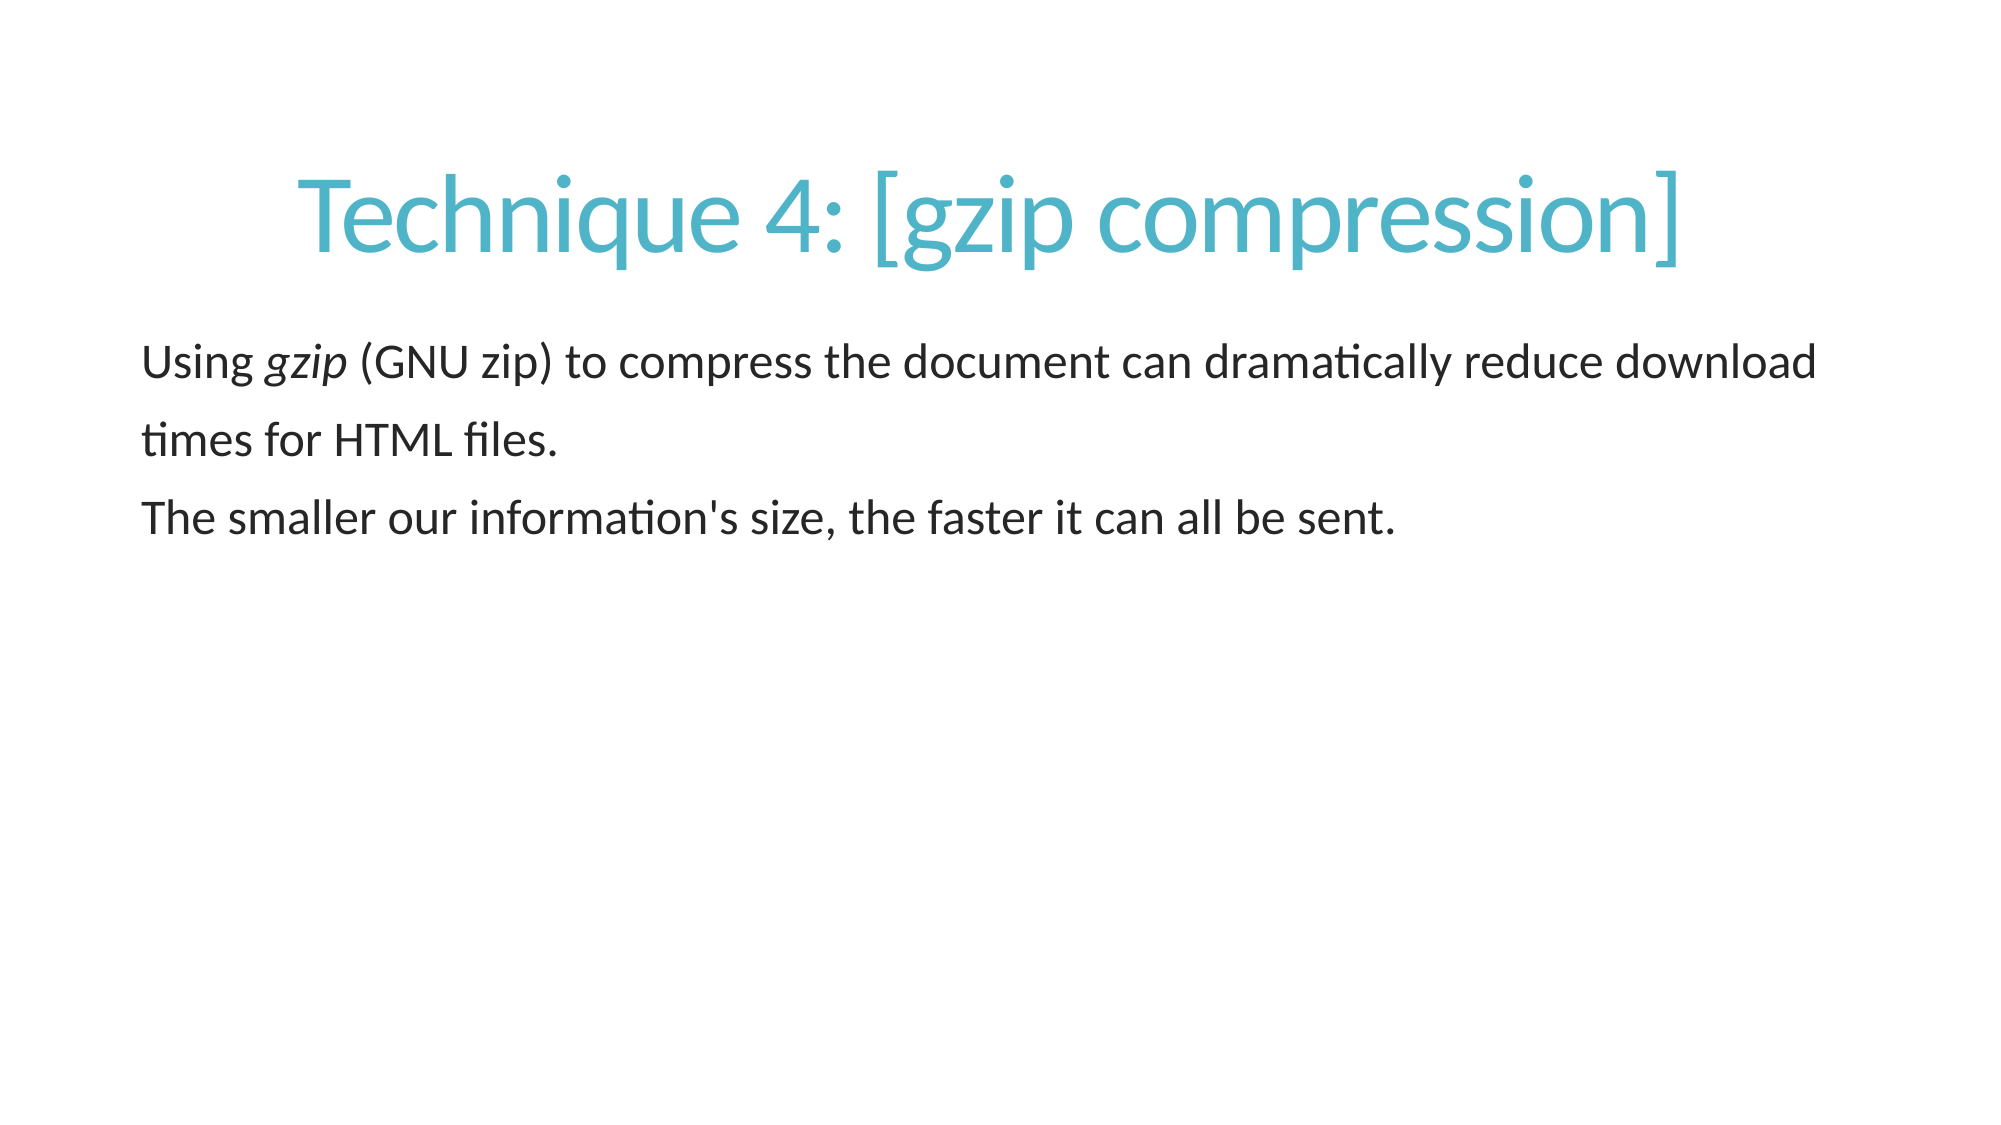

# Technique 4: [gzip compression]
Using gzip (GNU zip) to compress the document can dramatically reduce download
times for HTML files.
The smaller our information's size, the faster it can all be sent.